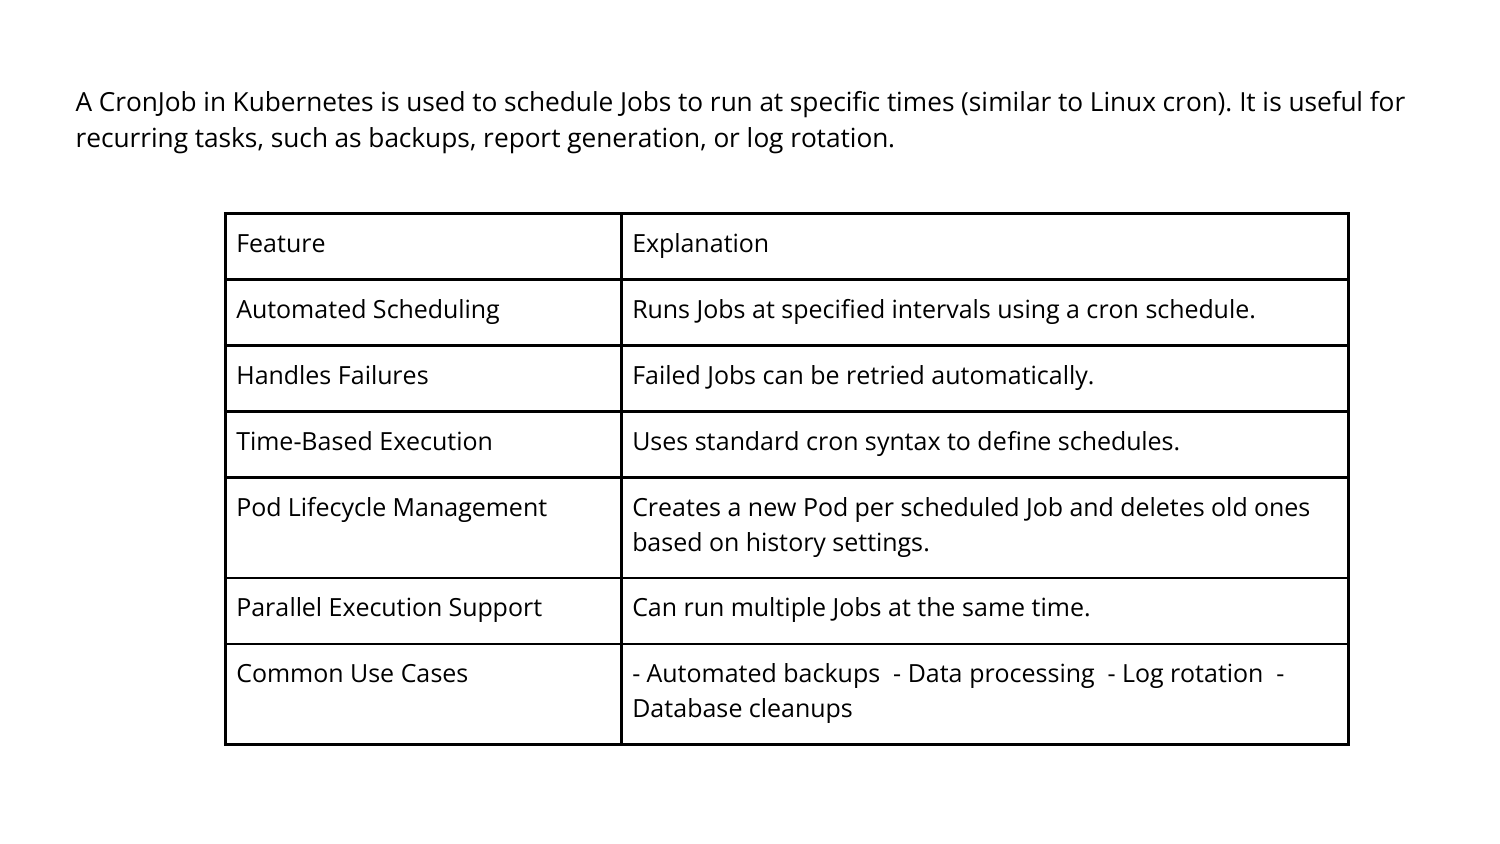

A CronJob in Kubernetes is used to schedule Jobs to run at specific times (similar to Linux cron). It is useful for recurring tasks, such as backups, report generation, or log rotation.
| Feature | Explanation |
| --- | --- |
| Automated Scheduling | Runs Jobs at specified intervals using a cron schedule. |
| Handles Failures | Failed Jobs can be retried automatically. |
| Time-Based Execution | Uses standard cron syntax to define schedules. |
| Pod Lifecycle Management | Creates a new Pod per scheduled Job and deletes old ones based on history settings. |
| Parallel Execution Support | Can run multiple Jobs at the same time. |
| Common Use Cases | - Automated backups - Data processing - Log rotation - Database cleanups |